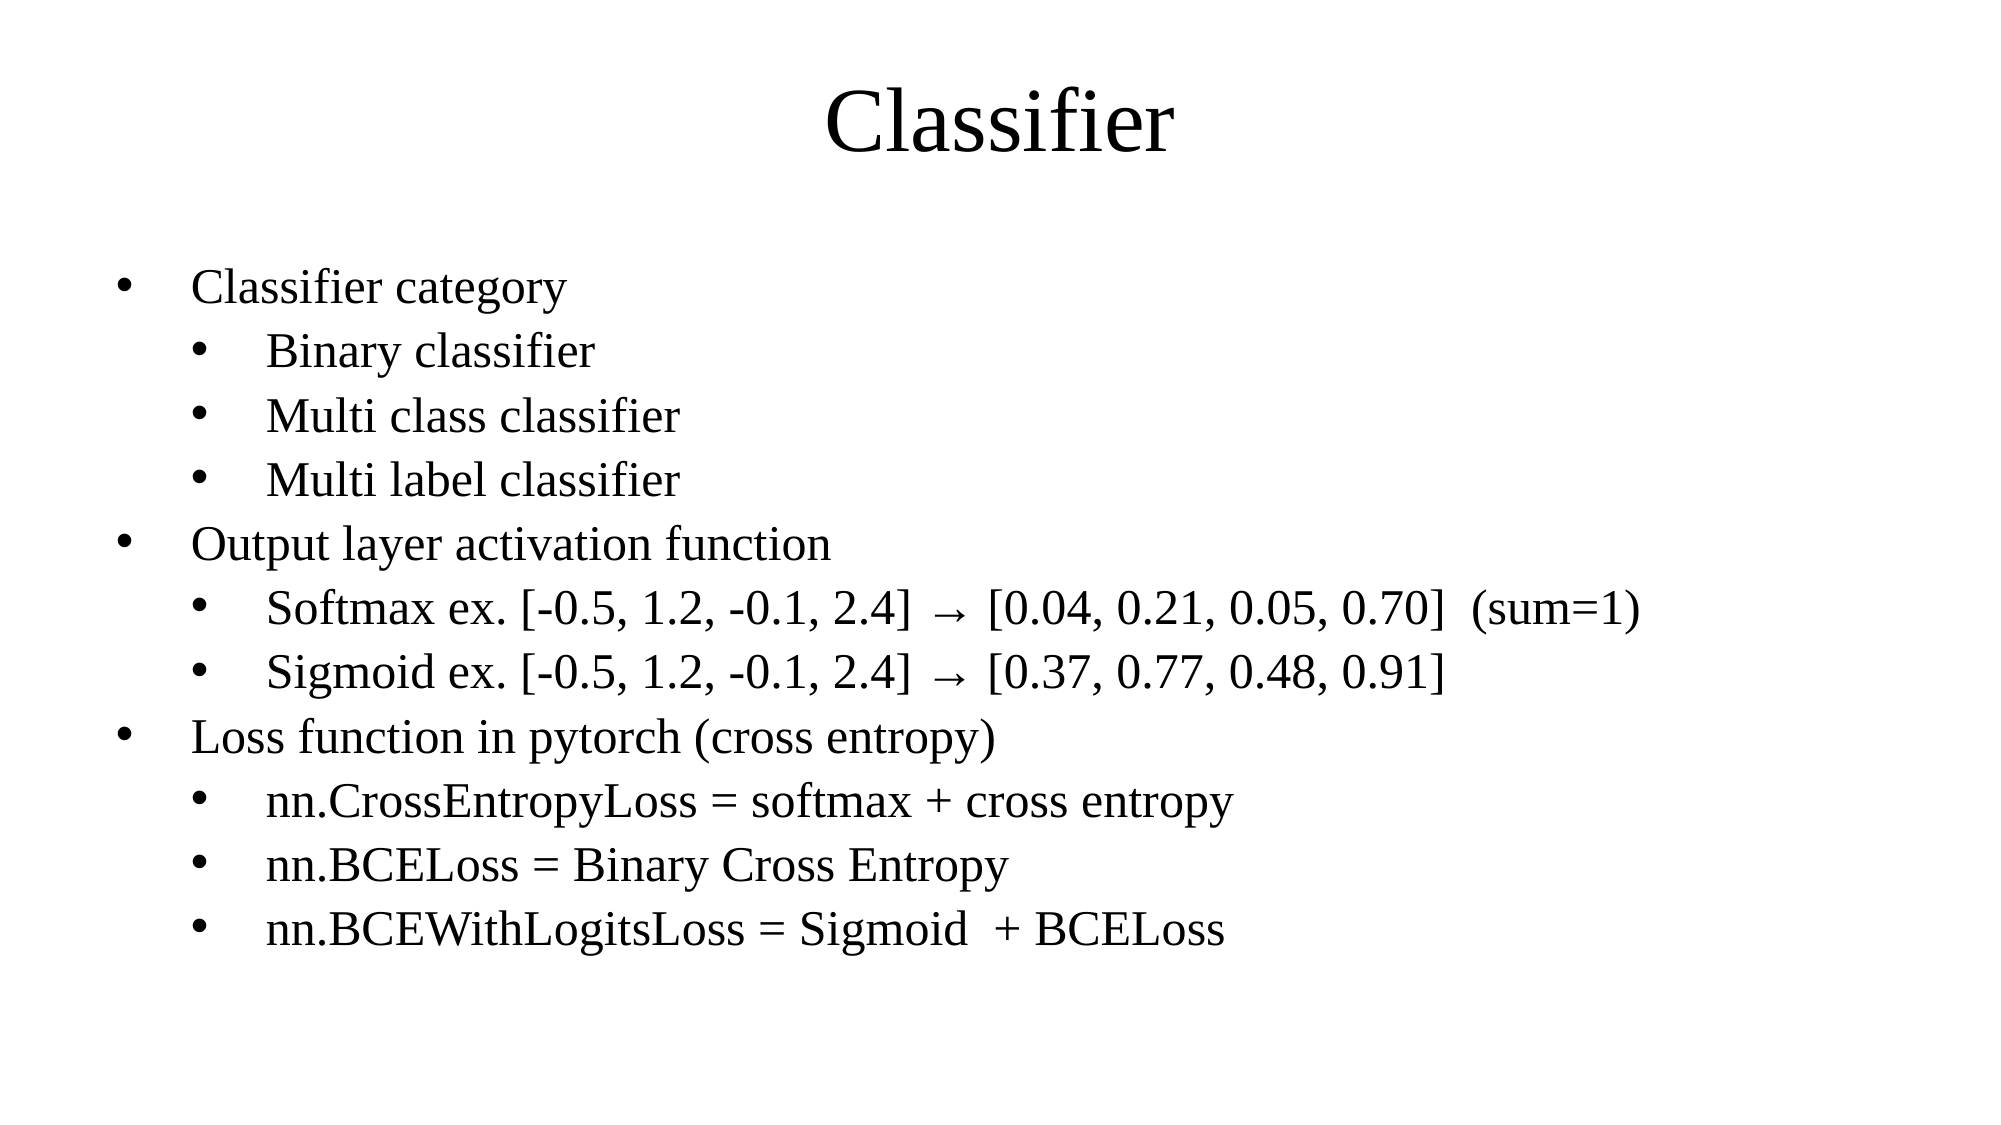

Classifier
Classifier category
Binary classifier
Multi class classifier
Multi label classifier
Output layer activation function
Softmax ex. [-0.5, 1.2, -0.1, 2.4] → [0.04, 0.21, 0.05, 0.70]  (sum=1)
Sigmoid ex. [-0.5, 1.2, -0.1, 2.4] → [0.37, 0.77, 0.48, 0.91]
Loss function in pytorch (cross entropy)
nn.CrossEntropyLoss = softmax + cross entropy
nn.BCELoss = Binary Cross Entropy
nn.BCEWithLogitsLoss = Sigmoid  + BCELoss